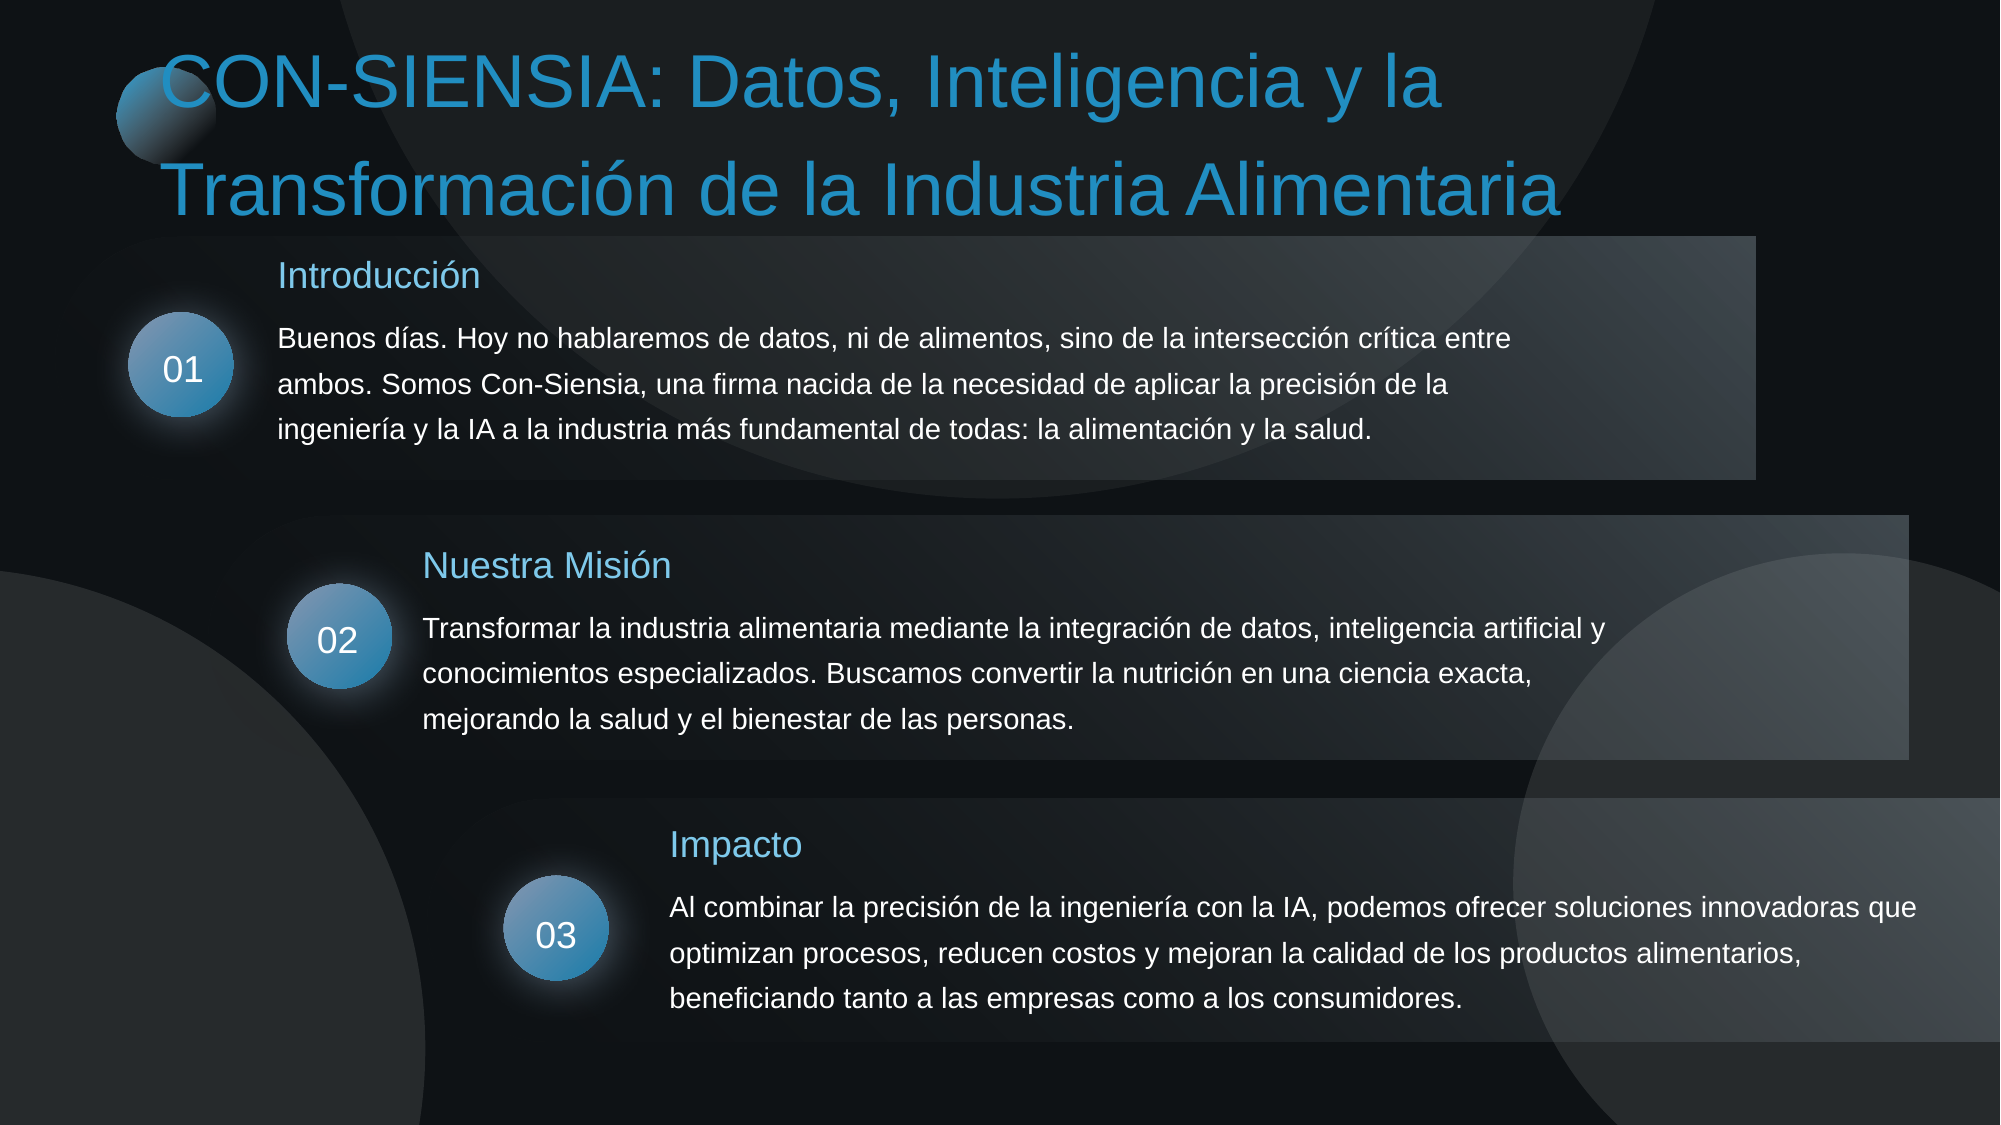

CON-SIENSIA: Datos, Inteligencia y la Transformación de la Industria Alimentaria

Introducción
Buenos días. Hoy no hablaremos de datos, ni de alimentos, sino de la intersección crítica entre ambos. Somos Con-Siensia, una firma nacida de la necesidad de aplicar la precisión de la ingeniería y la IA a la industria más fundamental de todas: la alimentación y la salud.

01
Nuestra Misión

Transformar la industria alimentaria mediante la integración de datos, inteligencia artificial y conocimientos especializados. Buscamos convertir la nutrición en una ciencia exacta, mejorando la salud y el bienestar de las personas.

02
Impacto
Al combinar la precisión de la ingeniería con la IA, podemos ofrecer soluciones innovadoras que optimizan procesos, reducen costos y mejoran la calidad de los productos alimentarios, beneficiando tanto a las empresas como a los consumidores.

03